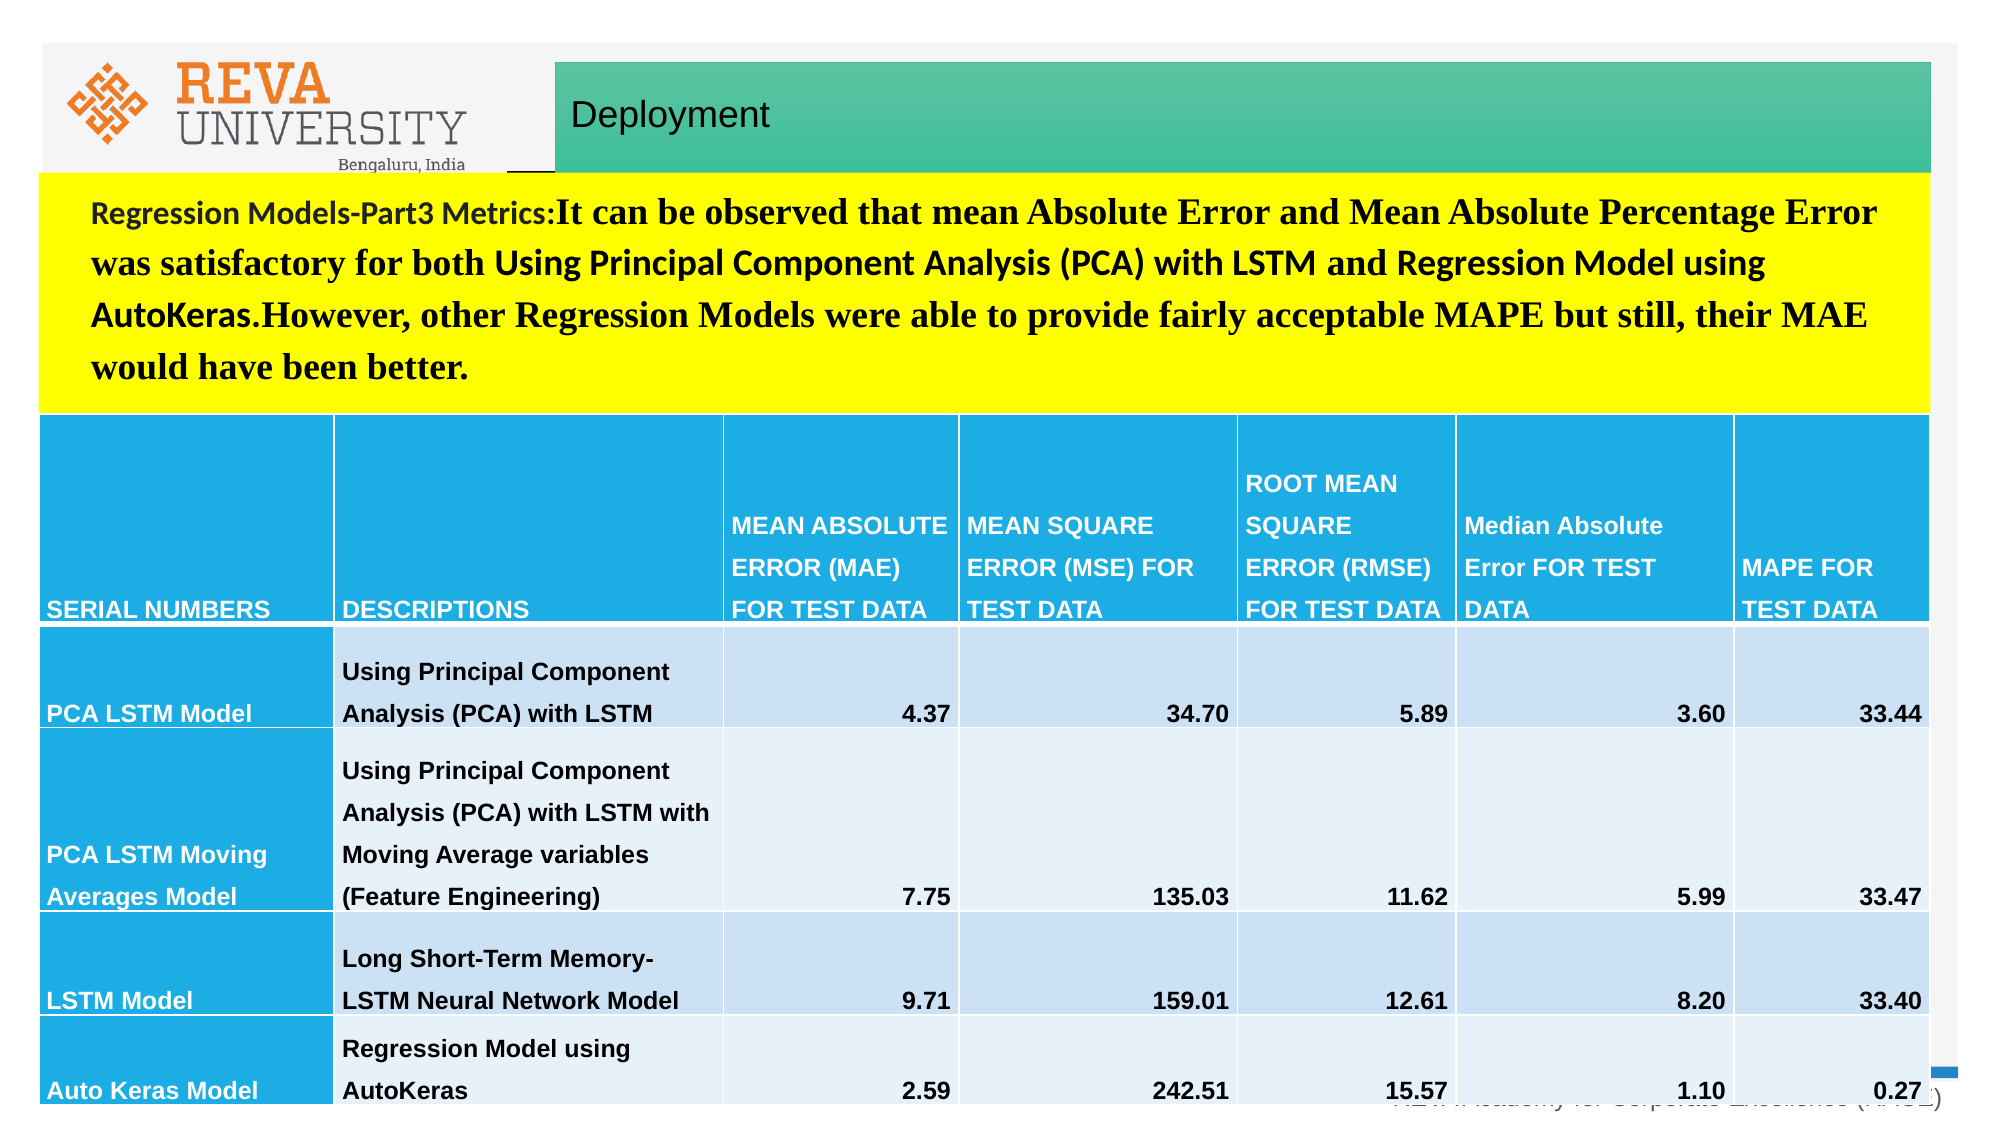

# Deployment
Regression Models-Part3 Metrics:It can be observed that mean Absolute Error and Mean Absolute Percentage Error was satisfactory for both Using Principal Component Analysis (PCA) with LSTM and Regression Model using AutoKeras.However, other Regression Models were able to provide fairly acceptable MAPE but still, their MAE would have been better.

| SERIAL NUMBERS | DESCRIPTIONS | MEAN ABSOLUTE ERROR (MAE) FOR TEST DATA | MEAN SQUARE ERROR (MSE) FOR TEST DATA | ROOT MEAN SQUARE ERROR (RMSE) FOR TEST DATA | Median Absolute Error FOR TEST DATA | MAPE FOR TEST DATA |
| --- | --- | --- | --- | --- | --- | --- |
| PCA LSTM Model | Using Principal Component Analysis (PCA) with LSTM | 4.37 | 34.70 | 5.89 | 3.60 | 33.44 |
| PCA LSTM Moving Averages Model | Using Principal Component Analysis (PCA) with LSTM with Moving Average variables (Feature Engineering) | 7.75 | 135.03 | 11.62 | 5.99 | 33.47 |
| LSTM Model | Long Short-Term Memory-LSTM Neural Network Model | 9.71 | 159.01 | 12.61 | 8.20 | 33.40 |
| Auto Keras Model | Regression Model using AutoKeras | 2.59 | 242.51 | 15.57 | 1.10 | 0.27 |